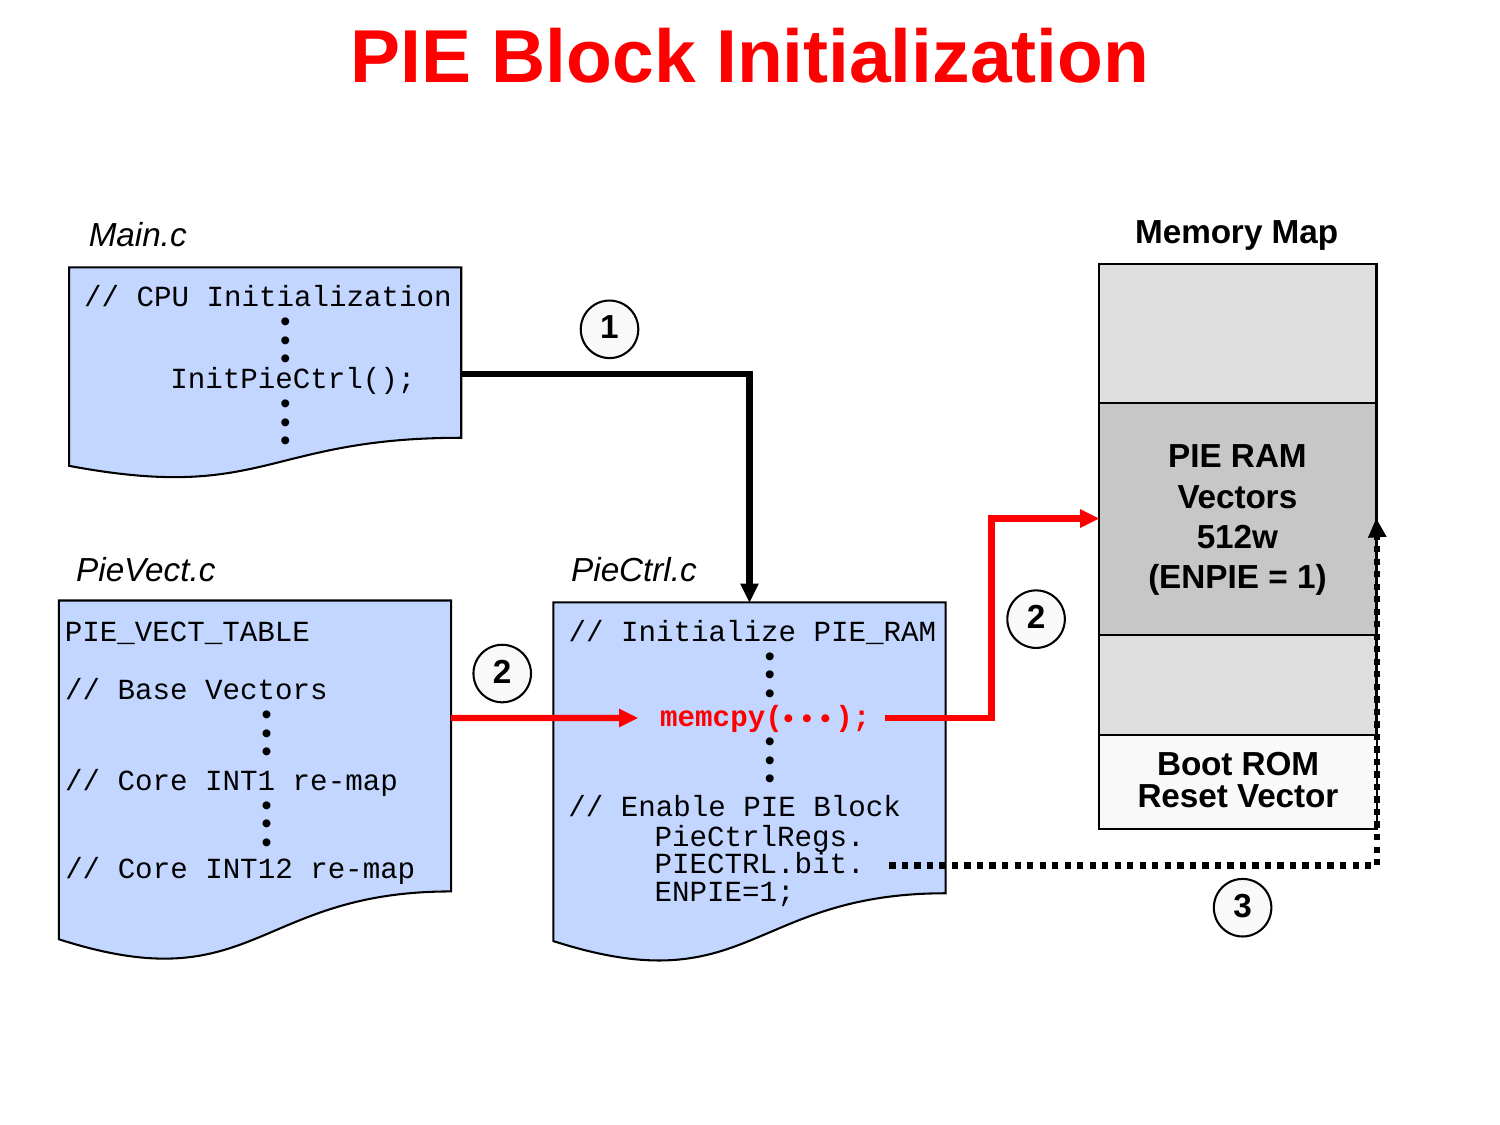

# PIE Block Initialization
Memory Map
Main.c

// CPU Initialization
1
•
•
•
InitPieCtrl();
•
•
•
PIE RAM
Vectors
512w
(ENPIE = 1)
PieVect.c
PieCtrl.c
2

// Initialize PIE_RAM
PIE_VECT_TABLE
•
•
•
2
// Base Vectors
•
•
•
•
•
•
memcpy(   );

•
•
•
Boot ROM
Reset Vector
// Core INT1 re-map
•
•
•
// Enable PIE Block
PieCtrlRegs.
PIECTRL.bit.
ENPIE=1;
// Core INT12 re-map
3